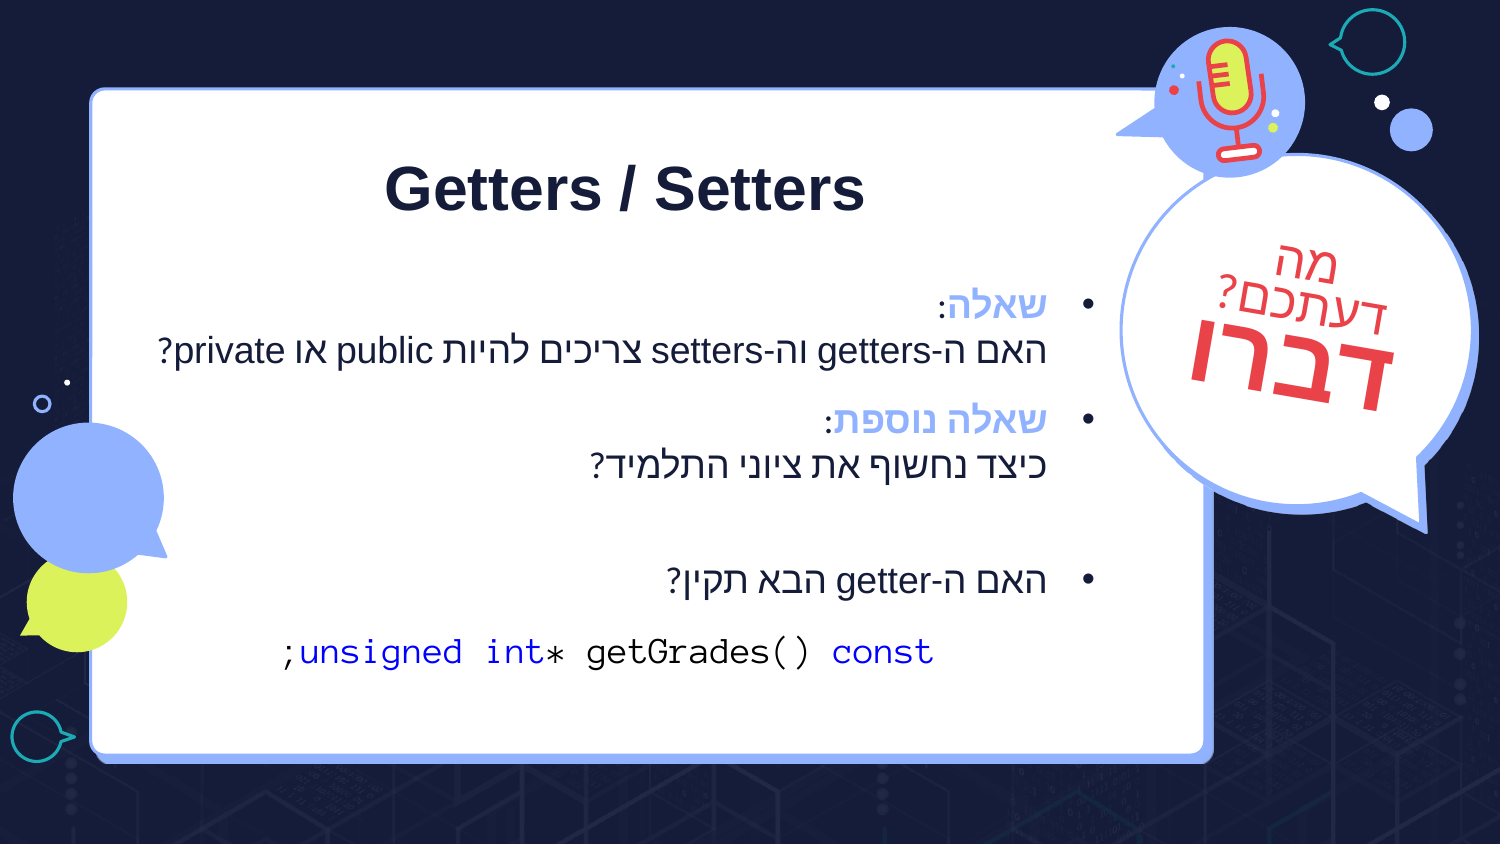

# Getters / Setters
שאלה:
האם ה-getters וה-setters צריכים להיות public או private?
שאלה נוספת:
כיצד נחשוף את ציוני התלמיד?
האם ה-getter הבא תקין?
unsigned int* getGrades() const;